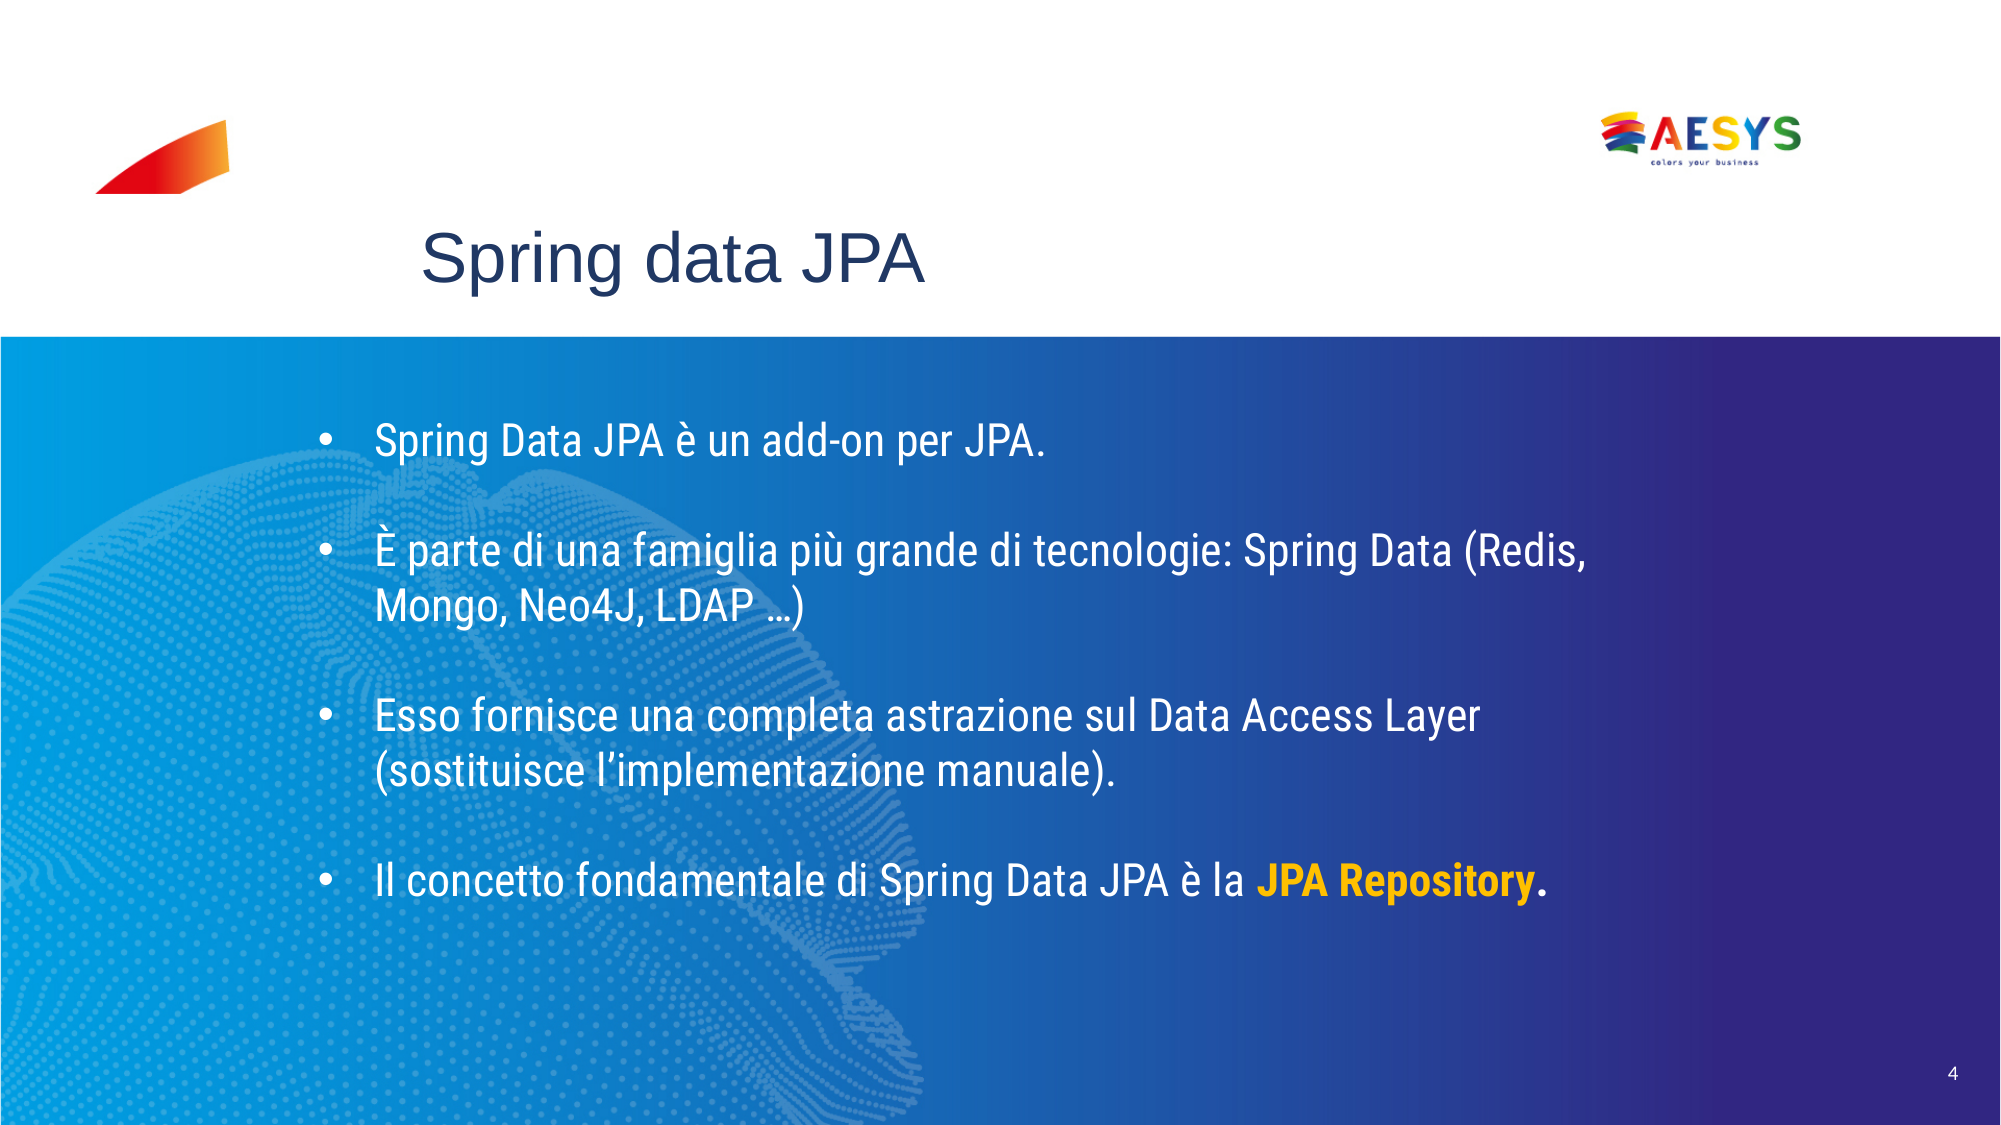

# Spring data JPA
Spring Data JPA è un add-on per JPA.

È parte di una famiglia più grande di tecnologie: Spring Data (Redis, Mongo, Neo4J, LDAP …)

Esso fornisce una completa astrazione sul Data Access Layer (sostituisce l’implementazione manuale).

Il concetto fondamentale di Spring Data JPA è la JPA Repository.
4